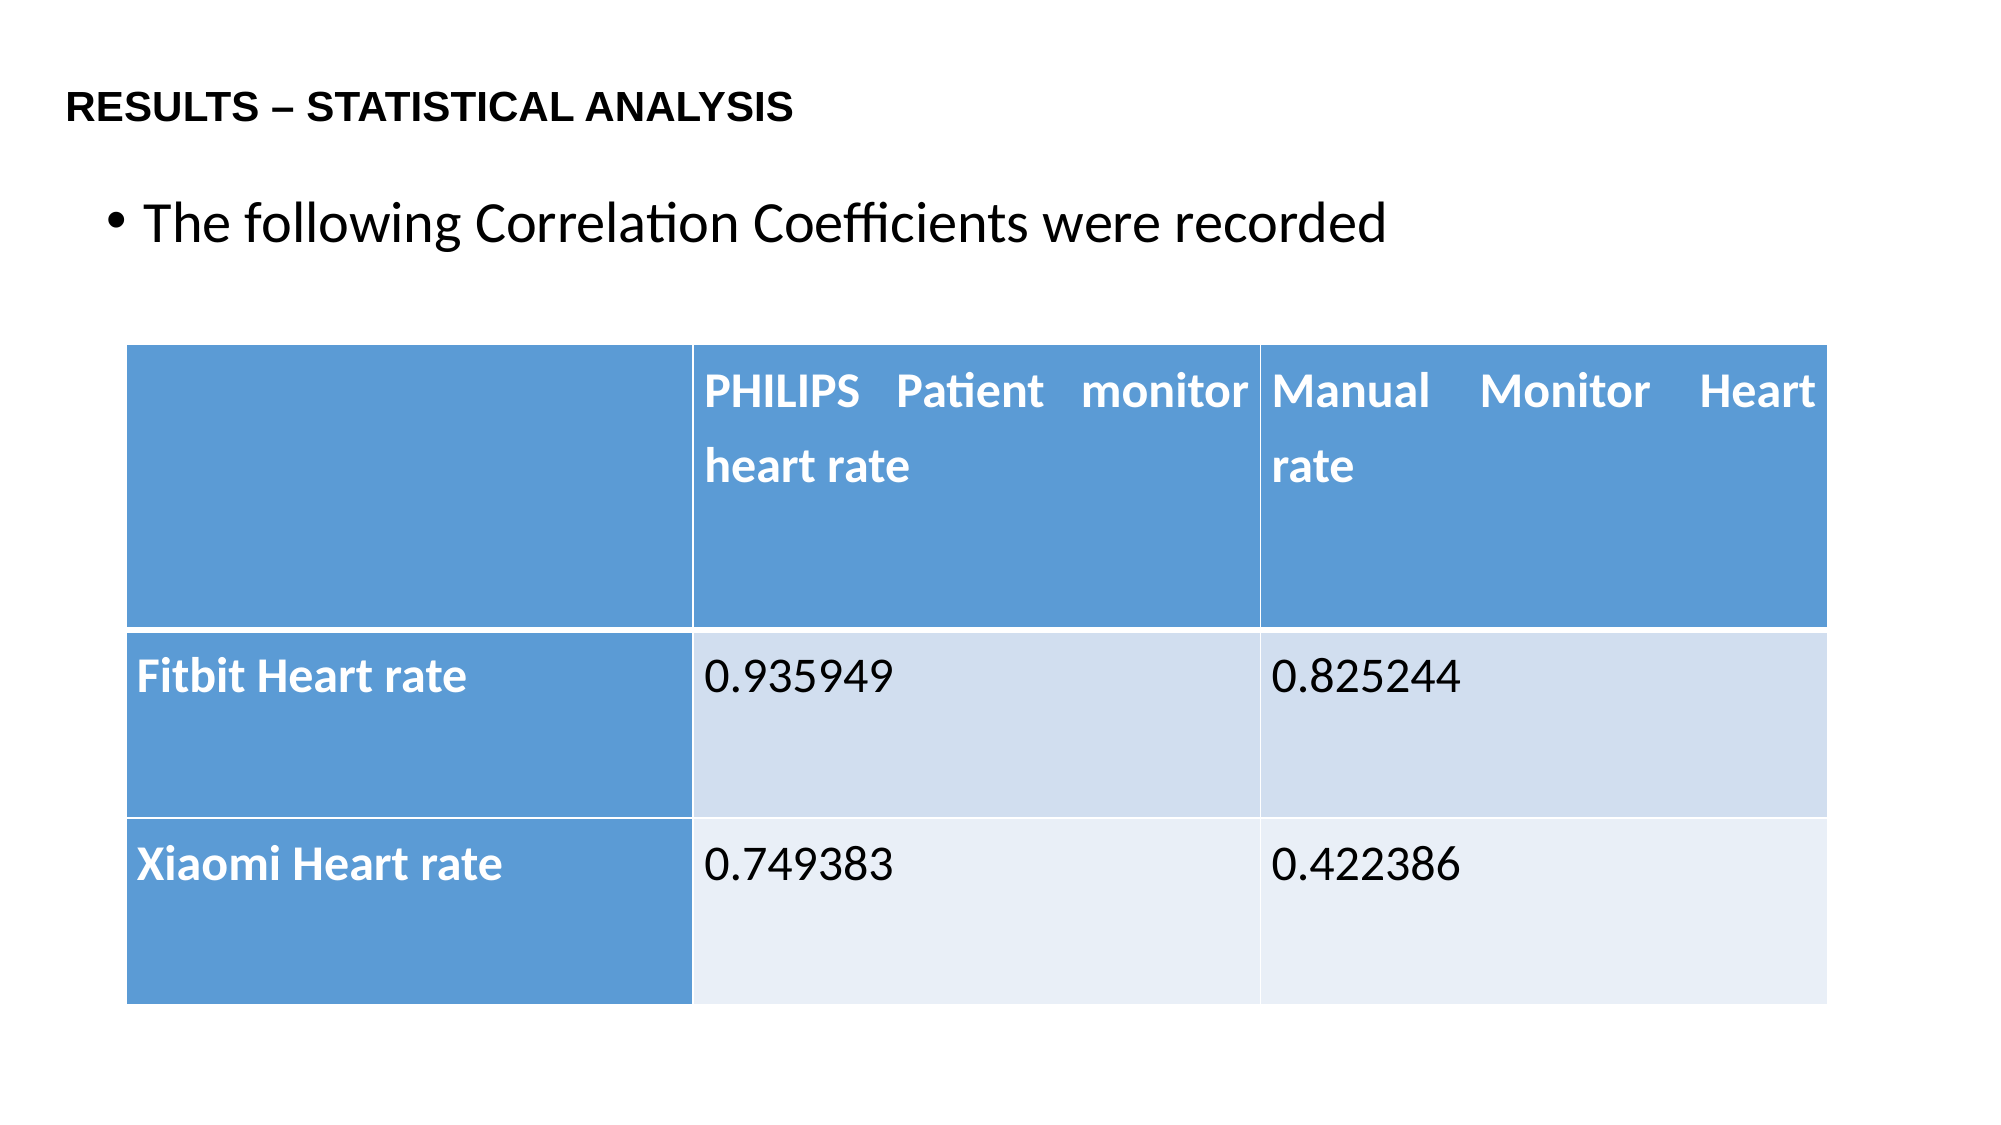

# RESULTS – STATISTICAL ANALYSIS
The following Correlation Coefficients were recorded

|  | PHILIPS Patient monitor heart rate | Manual Monitor Heart rate |
| --- | --- | --- |
| Fitbit Heart rate | 0.935949 | 0.825244 |
| Xiaomi Heart rate | 0.749383 | 0.422386 |